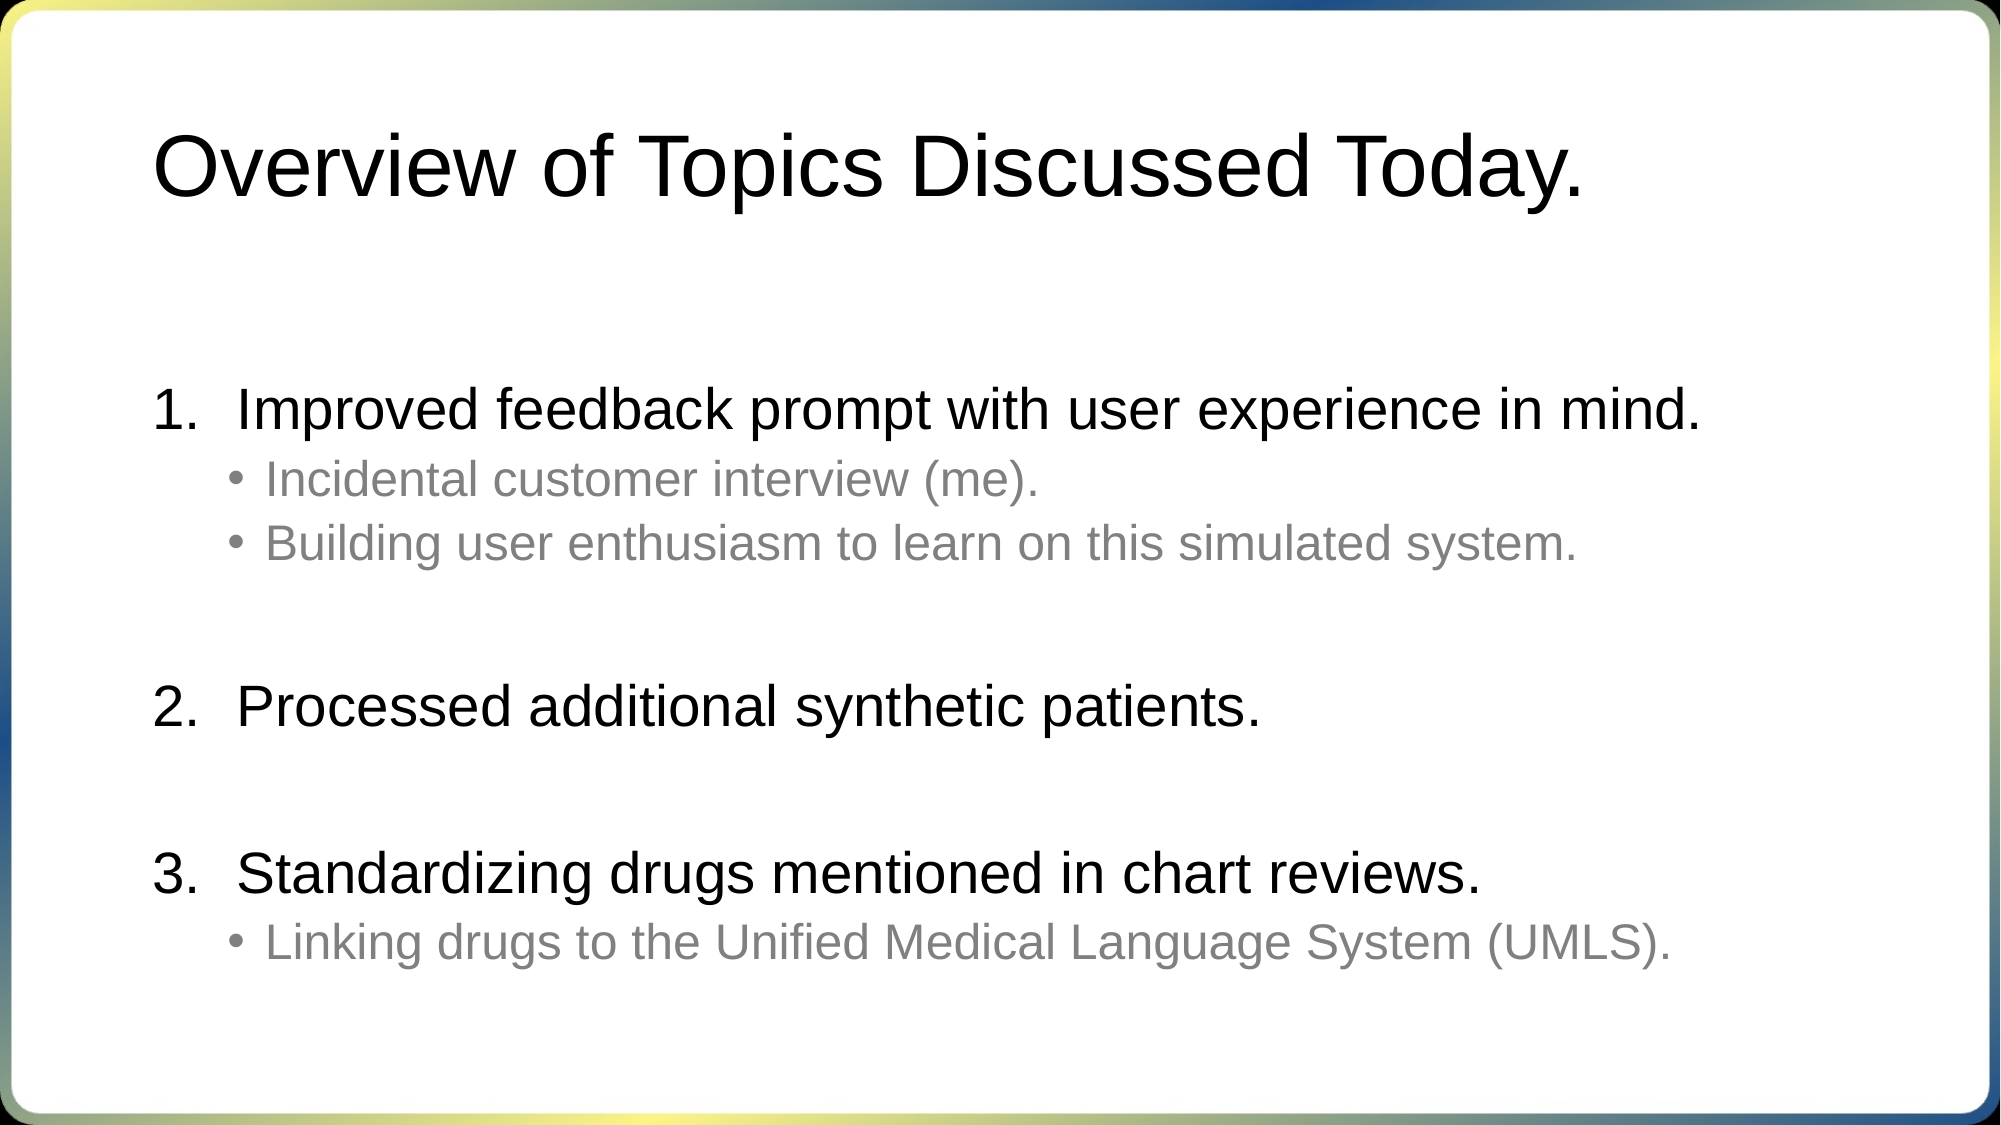

# Overview of Topics Discussed Today.
Improved feedback prompt with user experience in mind.
Incidental customer interview (me).
Building user enthusiasm to learn on this simulated system.

Processed additional synthetic patients.

Standardizing drugs mentioned in chart reviews.
Linking drugs to the Unified Medical Language System (UMLS).